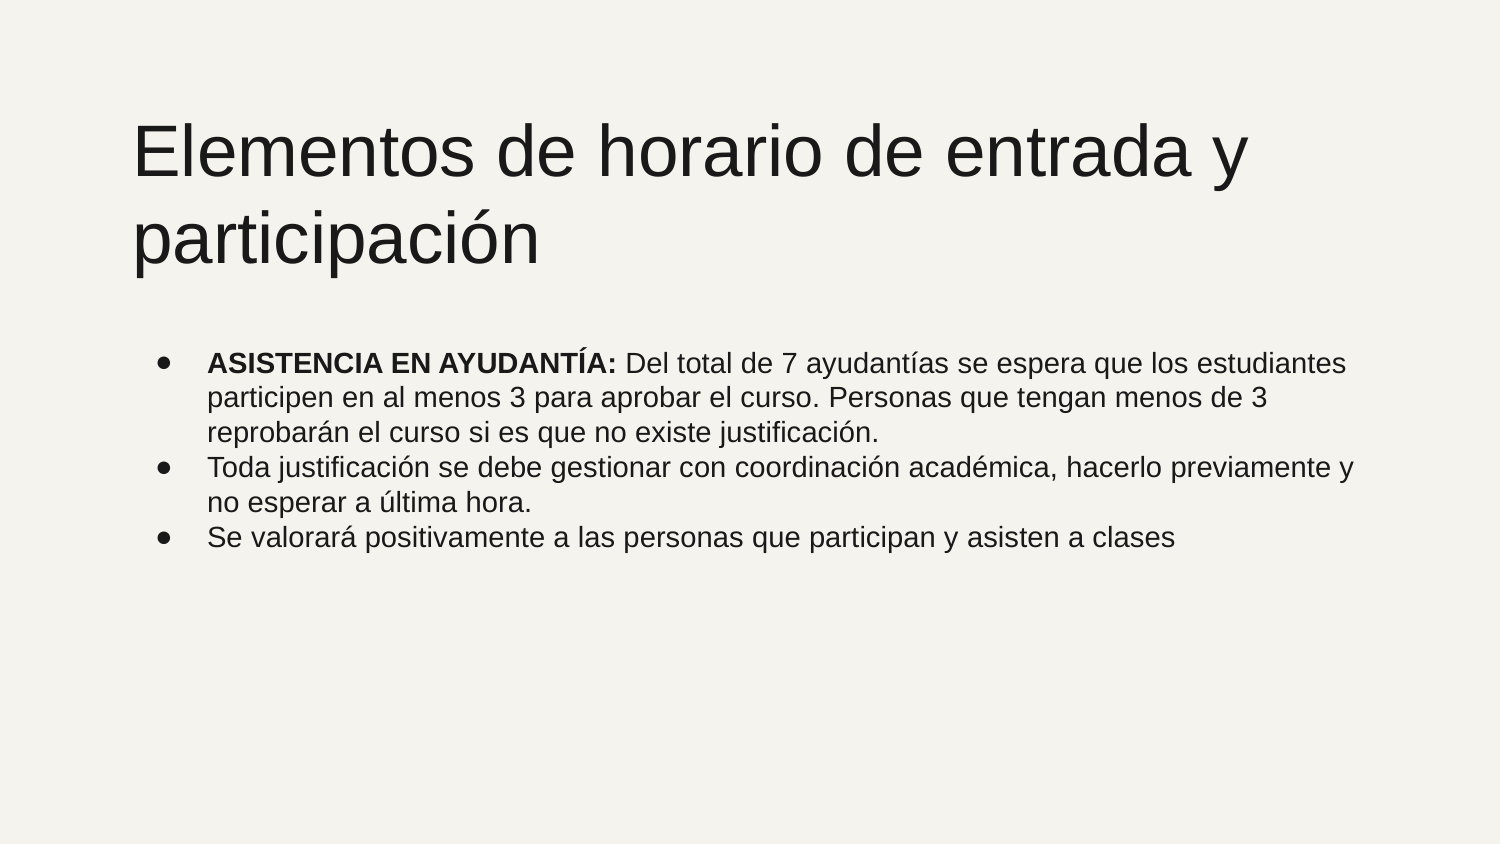

10
# Elementos de horario de entrada y participación

ASISTENCIA EN AYUDANTÍA: Del total de 7 ayudantías se espera que los estudiantes participen en al menos 3 para aprobar el curso. Personas que tengan menos de 3 reprobarán el curso si es que no existe justificación.
Toda justificación se debe gestionar con coordinación académica, hacerlo previamente y no esperar a última hora.
Se valorará positivamente a las personas que participan y asisten a clases